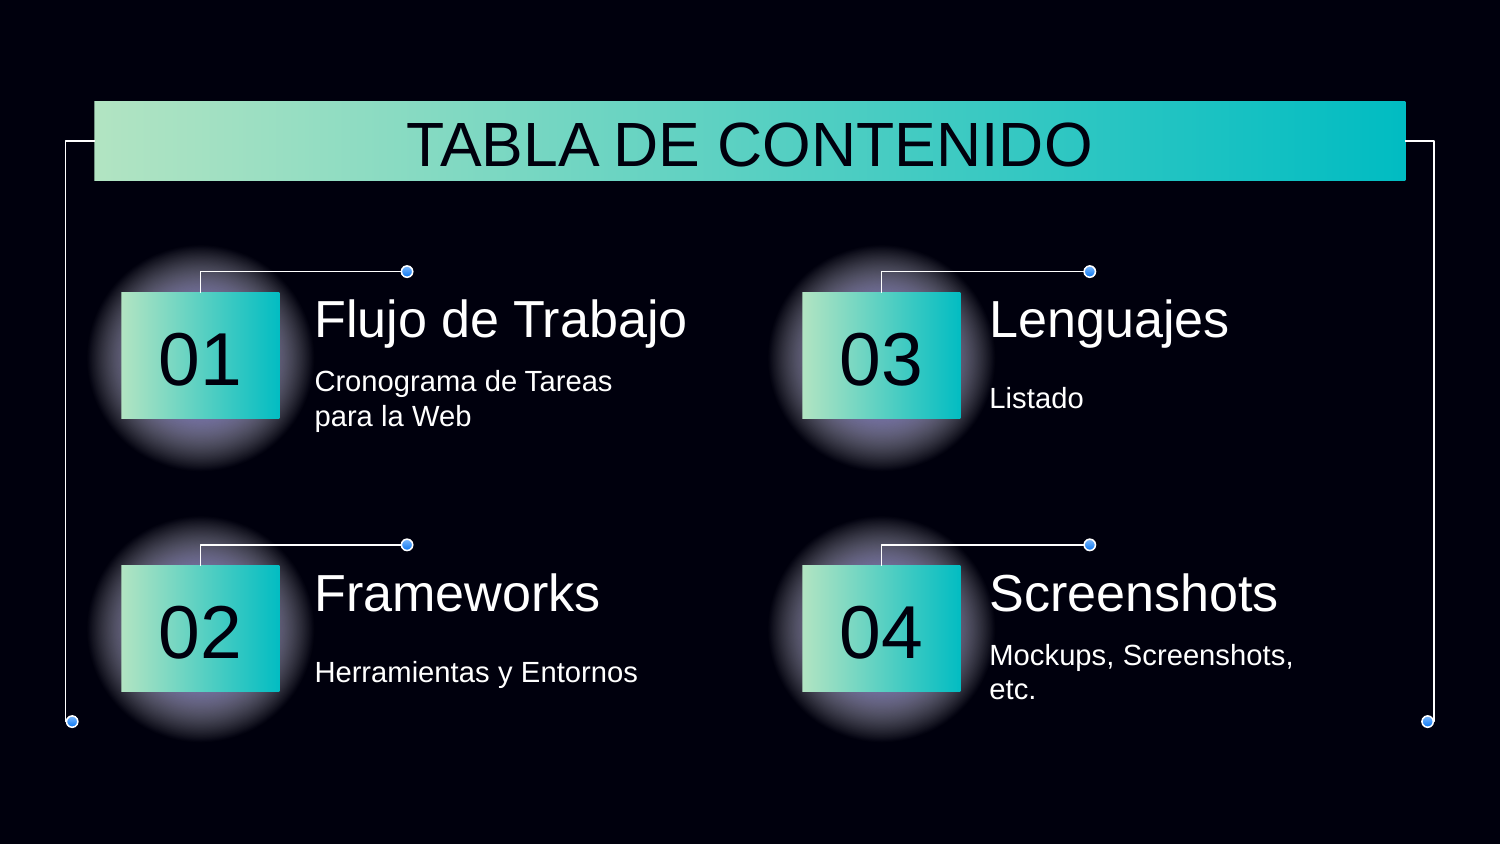

# TABLA DE CONTENIDO

Flujo de Trabajo
Lenguajes

01
03
Cronograma de Tareas para la Web
Listado

Screenshots
Frameworks

02
04
Herramientas y Entornos
Mockups, Screenshots, etc.